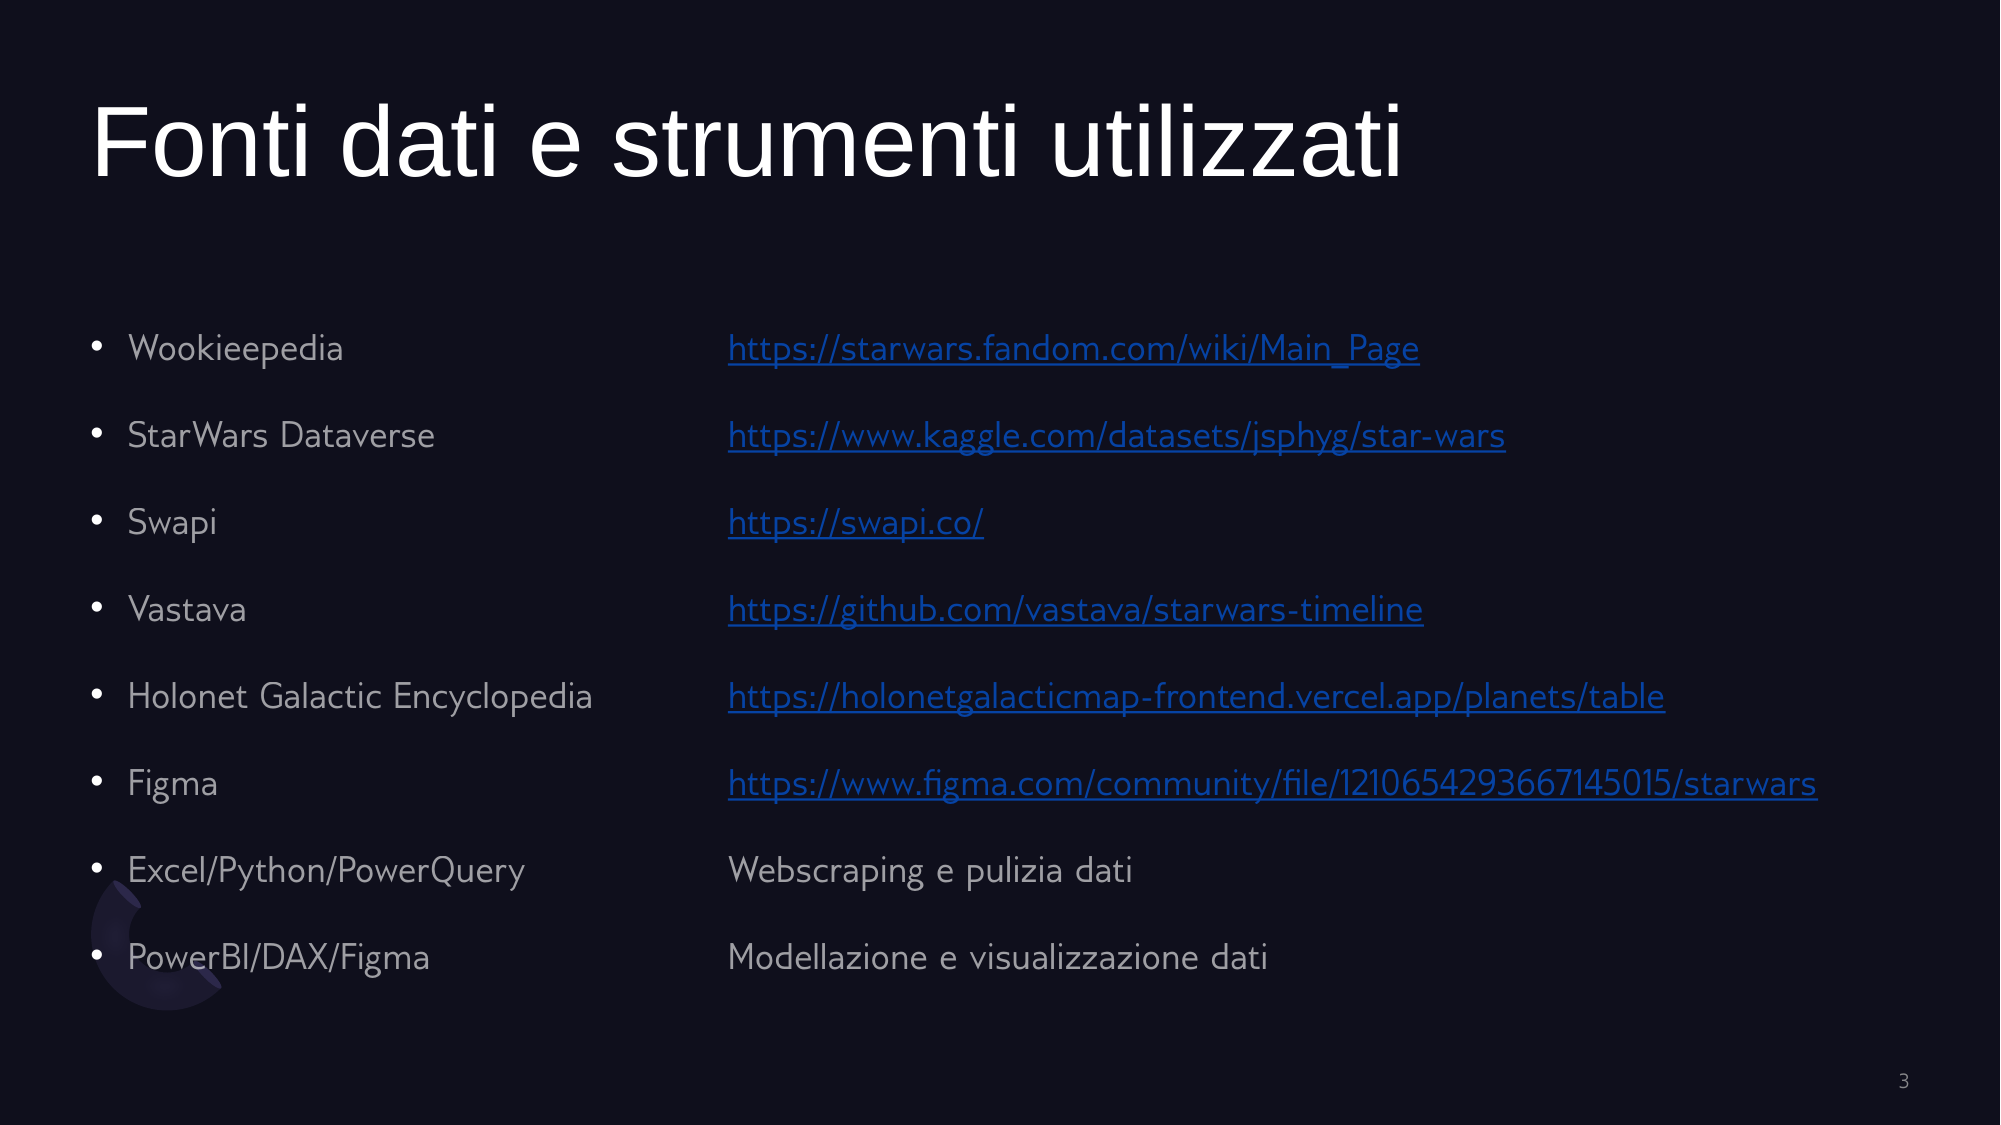

# Fonti dati e strumenti utilizzati
Wookieepedia 			https://starwars.fandom.com/wiki/Main_Page
StarWars Dataverse		https://www.kaggle.com/datasets/jsphyg/star-wars
Swapi 				https://swapi.co/
Vastava				https://github.com/vastava/starwars-timeline
Holonet Galactic Encyclopedia	https://holonetgalacticmap-frontend.vercel.app/planets/table
Figma				https://www.figma.com/community/file/1210654293667145015/starwars
Excel/Python/PowerQuery		Webscraping e pulizia dati
PowerBI/DAX/Figma		Modellazione e visualizzazione dati
3